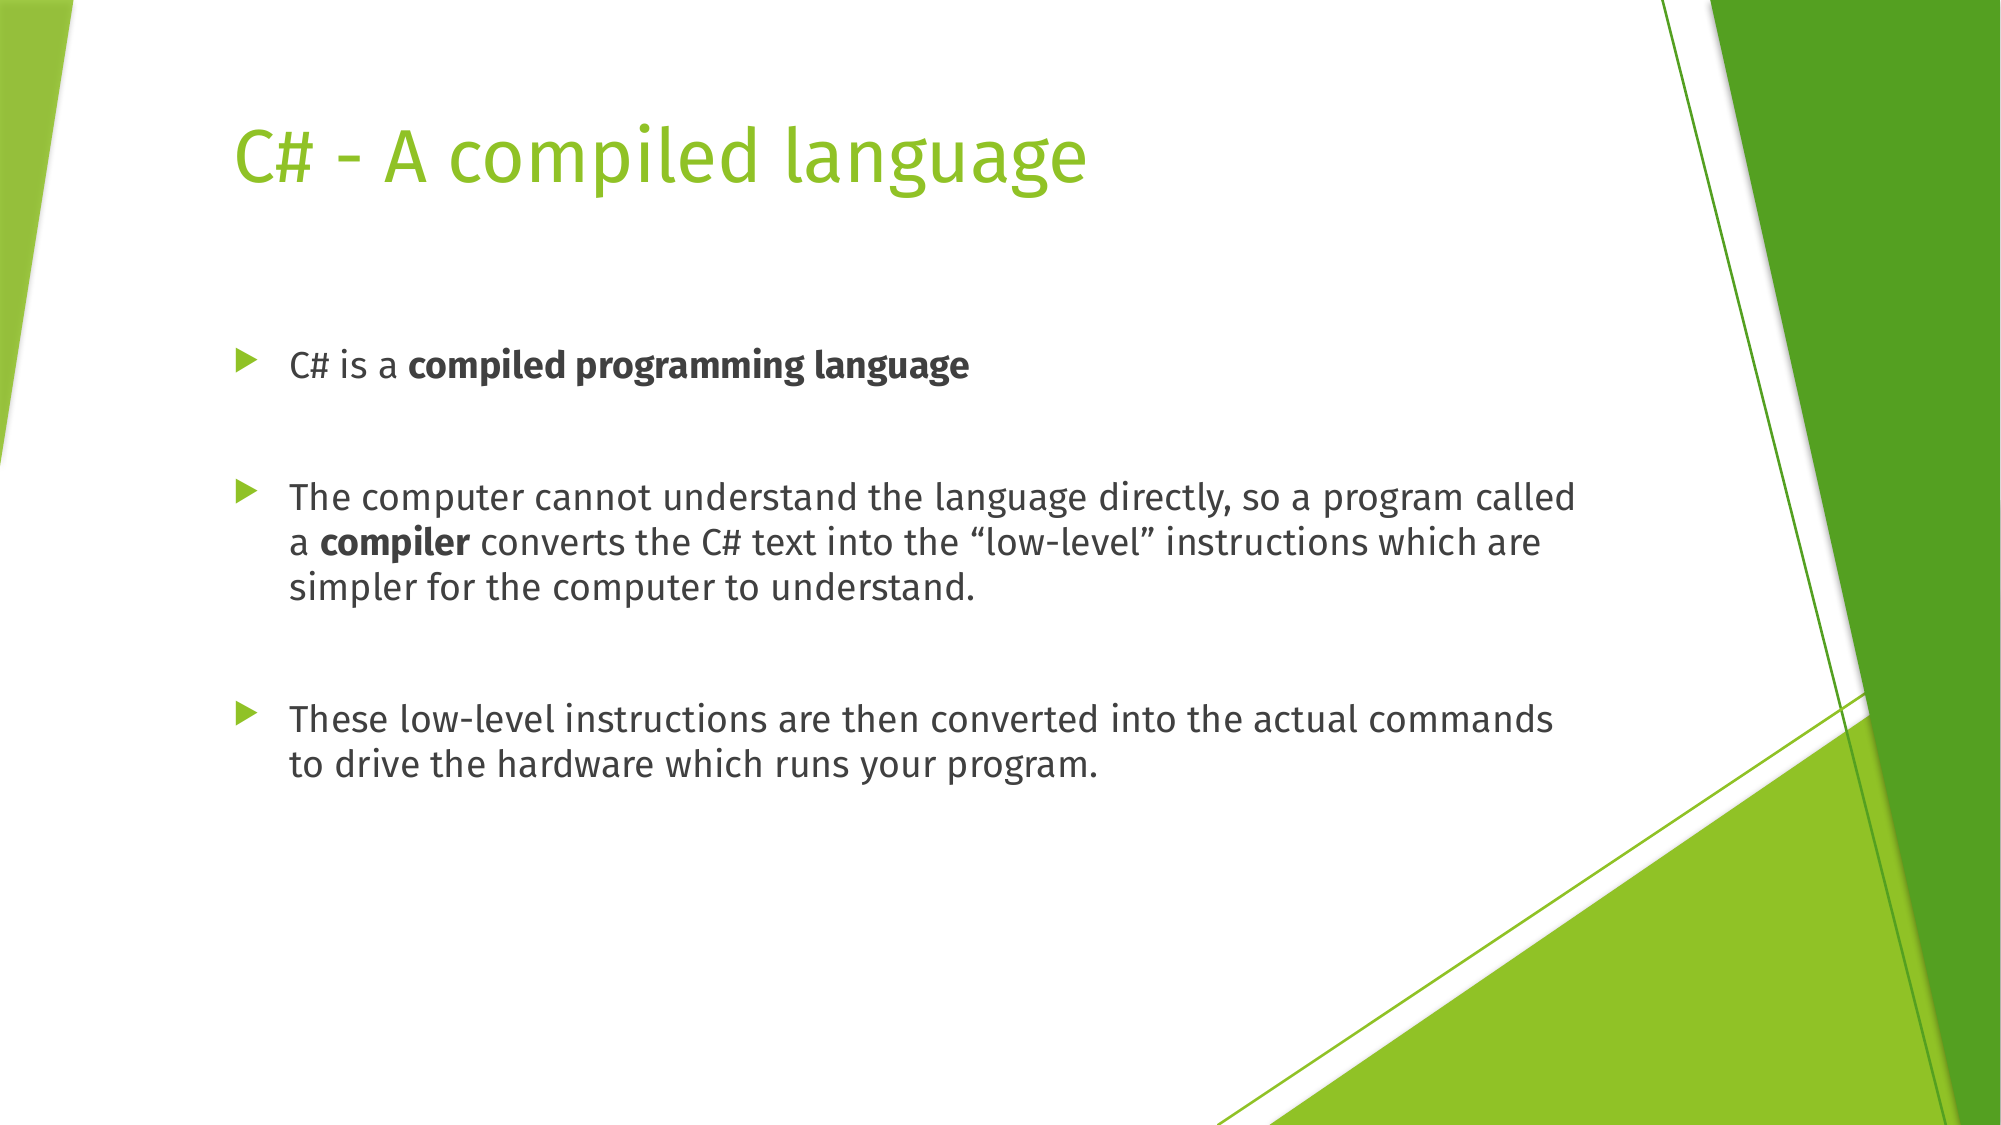

# C# - A compiled language

C# is a compiled programming language

The computer cannot understand the language directly, so a program called a compiler converts the C# text into the “low-level” instructions which are simpler for the computer to understand.

These low-level instructions are then converted into the actual commands to drive the hardware which runs your program.